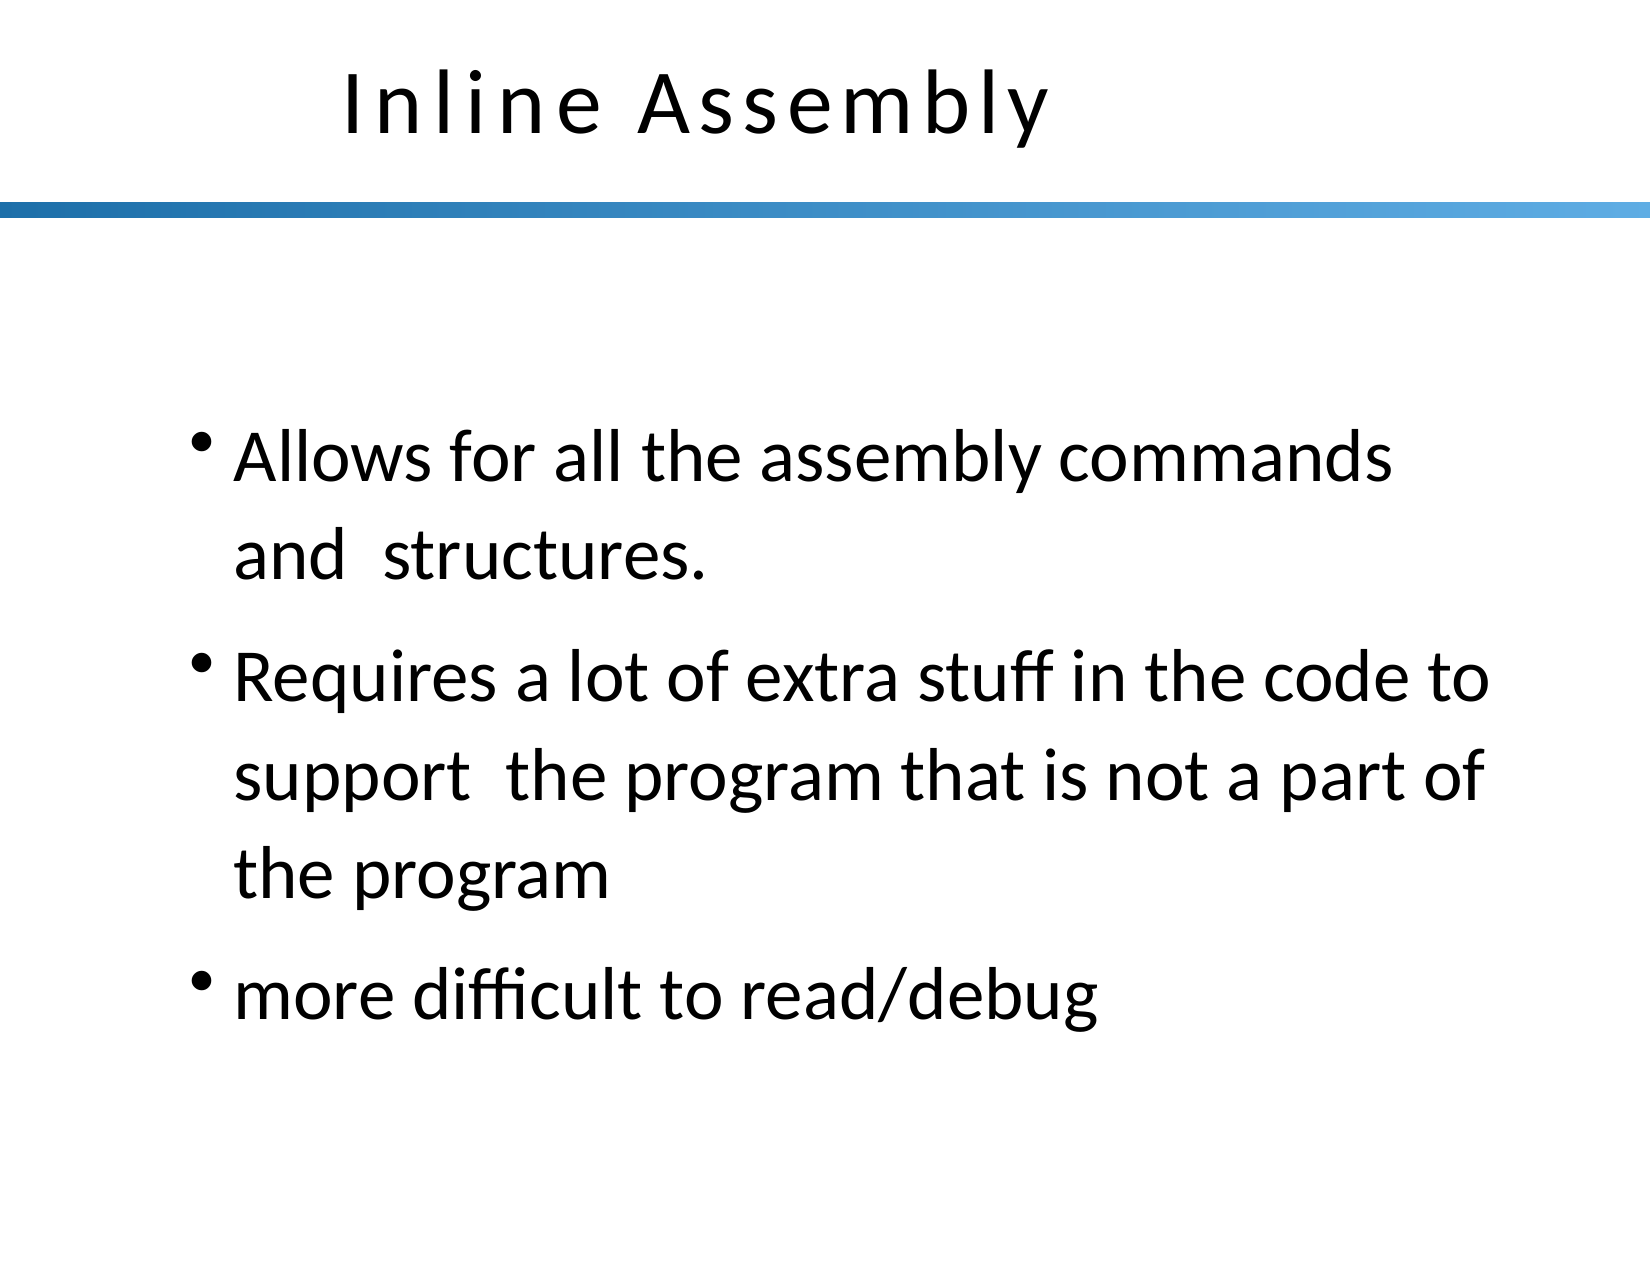

# Inline Assembly
Allows for all the assembly commands and  structures.
Requires a lot of extra stuff in the code to support  the program that is not a part of the program
more difficult to read/debug